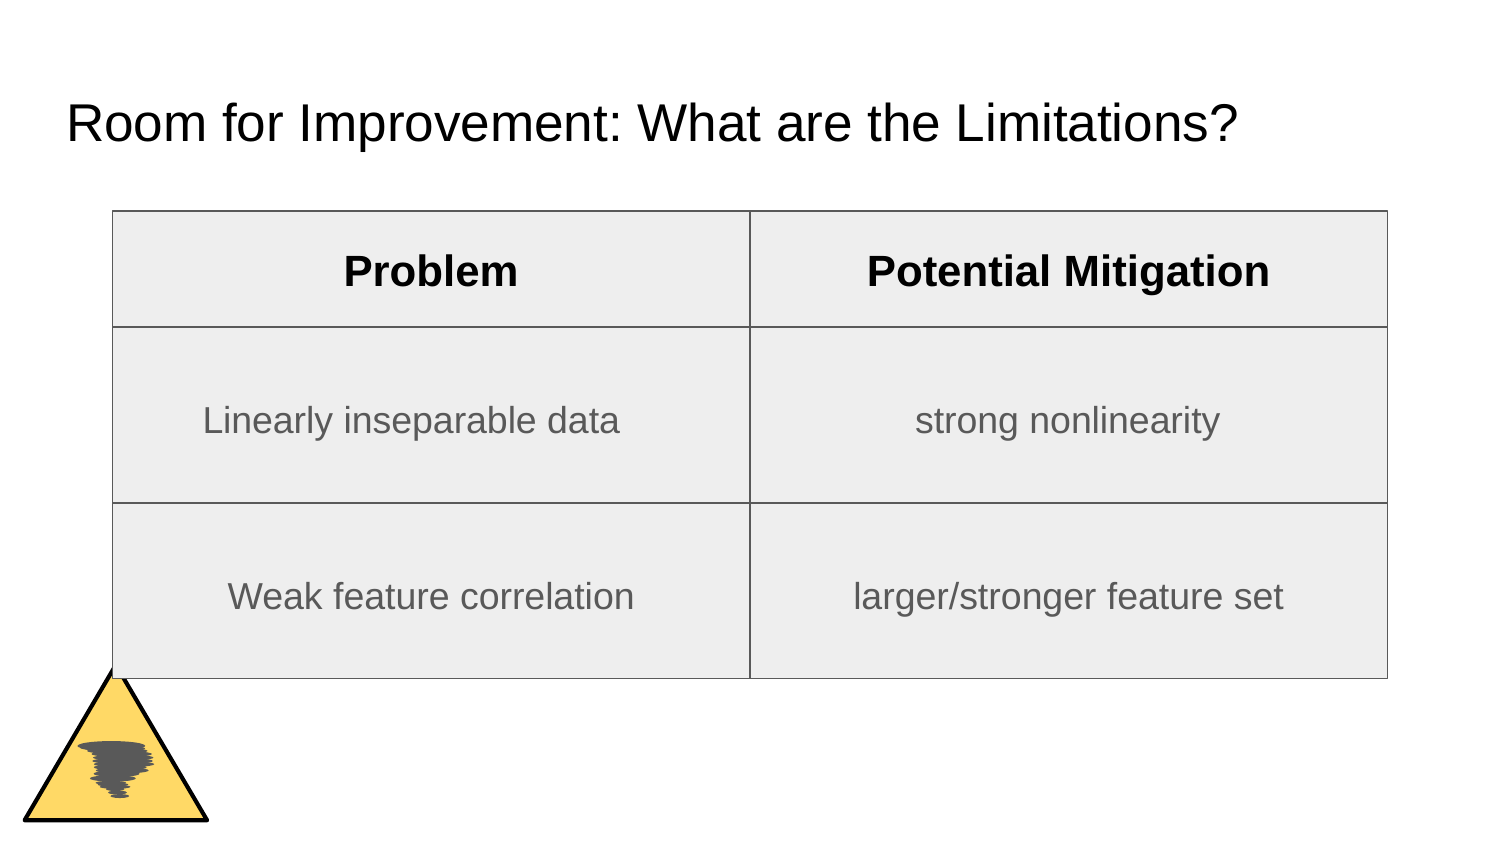

# Room for Improvement: What are the Limitations?
Problem
Potential Mitigation
Linearly inseparable data
strong nonlinearity
Weak feature correlation
larger/stronger feature set